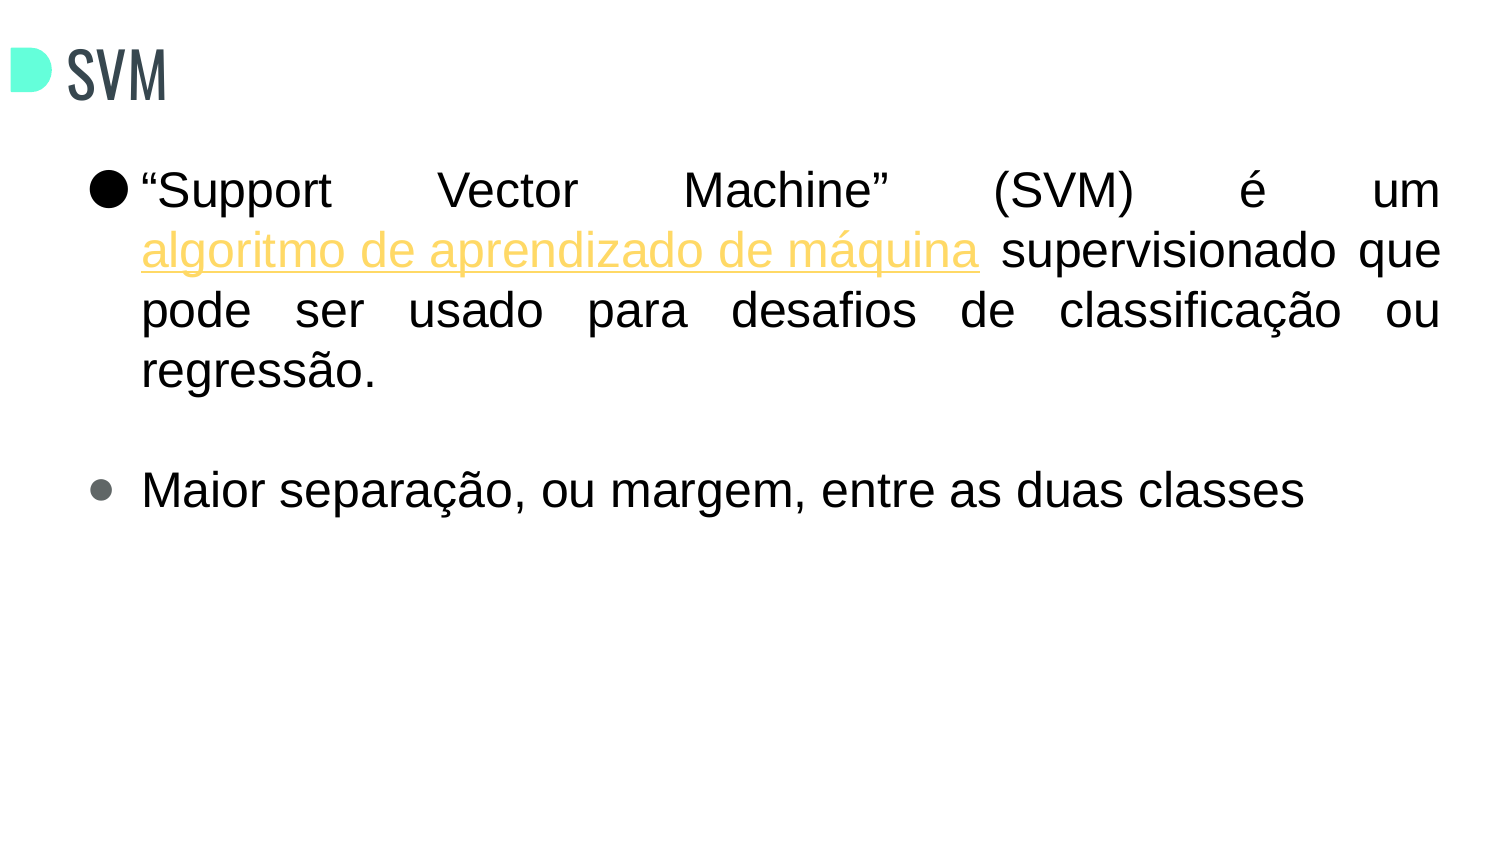

# SVM

“Support Vector Machine” (SVM) é um algoritmo de aprendizado de máquina supervisionado que pode ser usado para desafios de classificação ou regressão.

Maior separação, ou margem, entre as duas classes